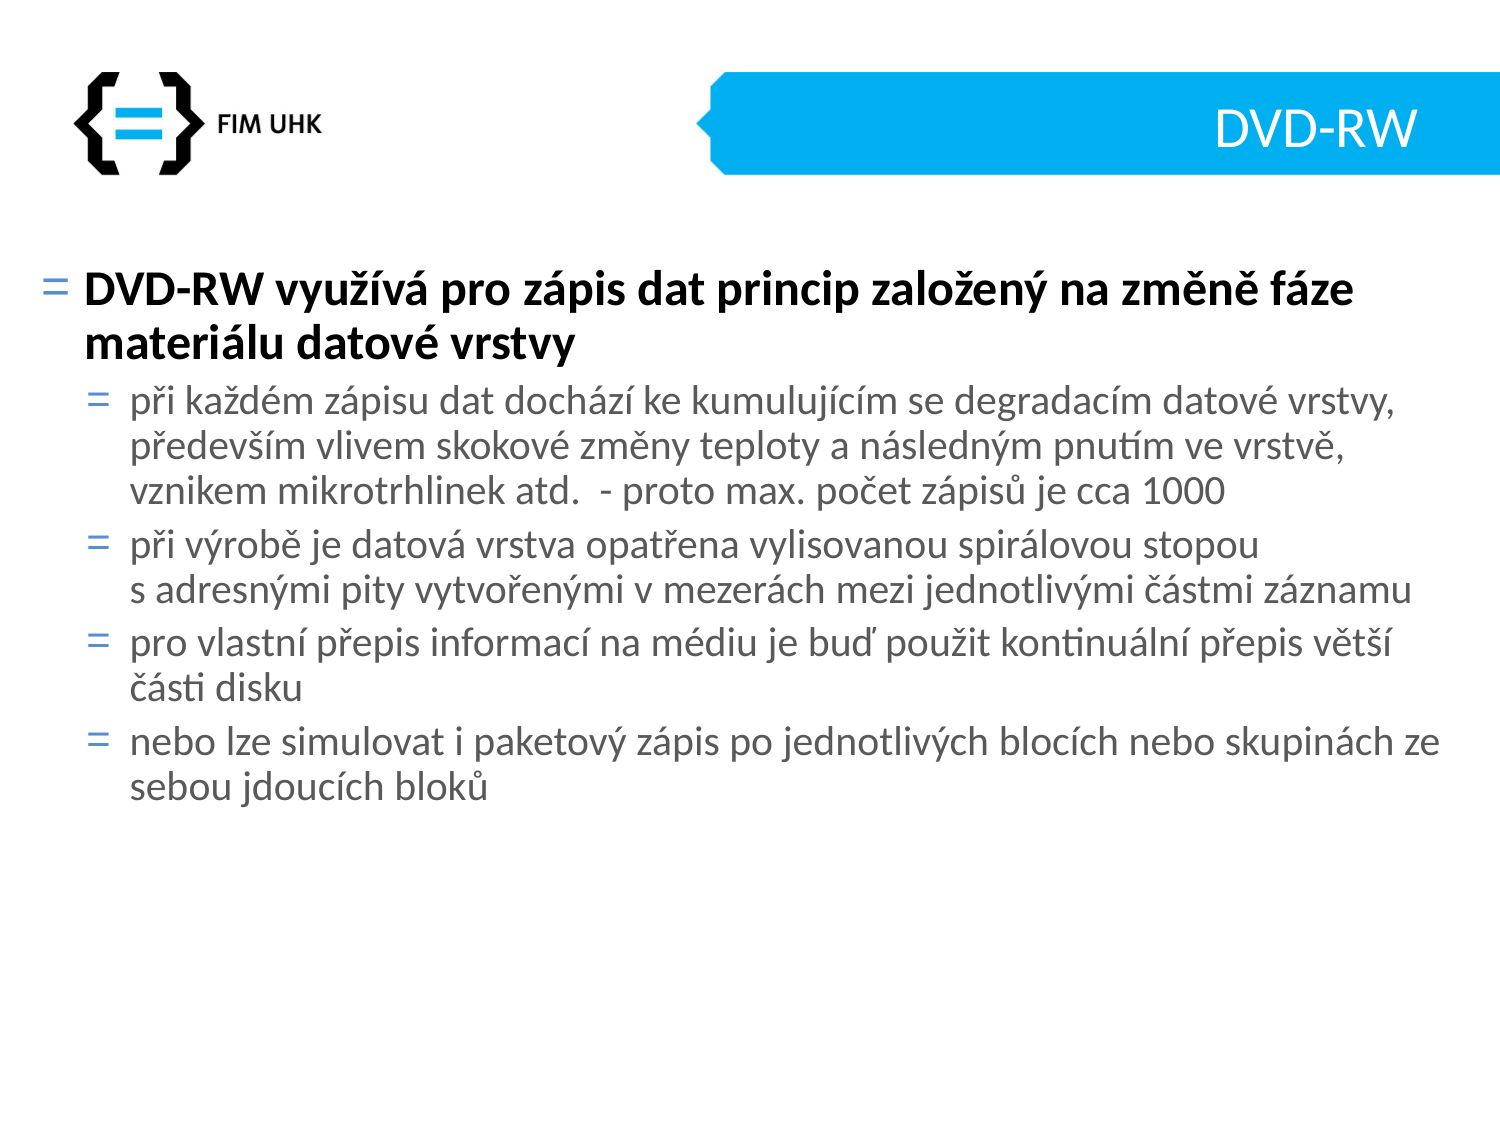

# DVD-RW
DVD-RW využívá pro zápis dat princip založený na změně fáze materiálu datové vrstvy
při každém zápisu dat dochází ke kumulujícím se degradacím datové vrstvy, především vlivem skokové změny teploty a následným pnutím ve vrstvě, vznikem mikrotrhlinek atd.  - proto max. počet zápisů je cca 1000
při výrobě je datová vrstva opatřena vylisovanou spirálovou stopou s adresnými pity vytvořenými v mezerách mezi jednotlivými částmi záznamu
pro vlastní přepis informací na médiu je buď použit kontinuální přepis větší části disku
nebo lze simulovat i paketový zápis po jednotlivých blocích nebo skupinách ze sebou jdoucích bloků